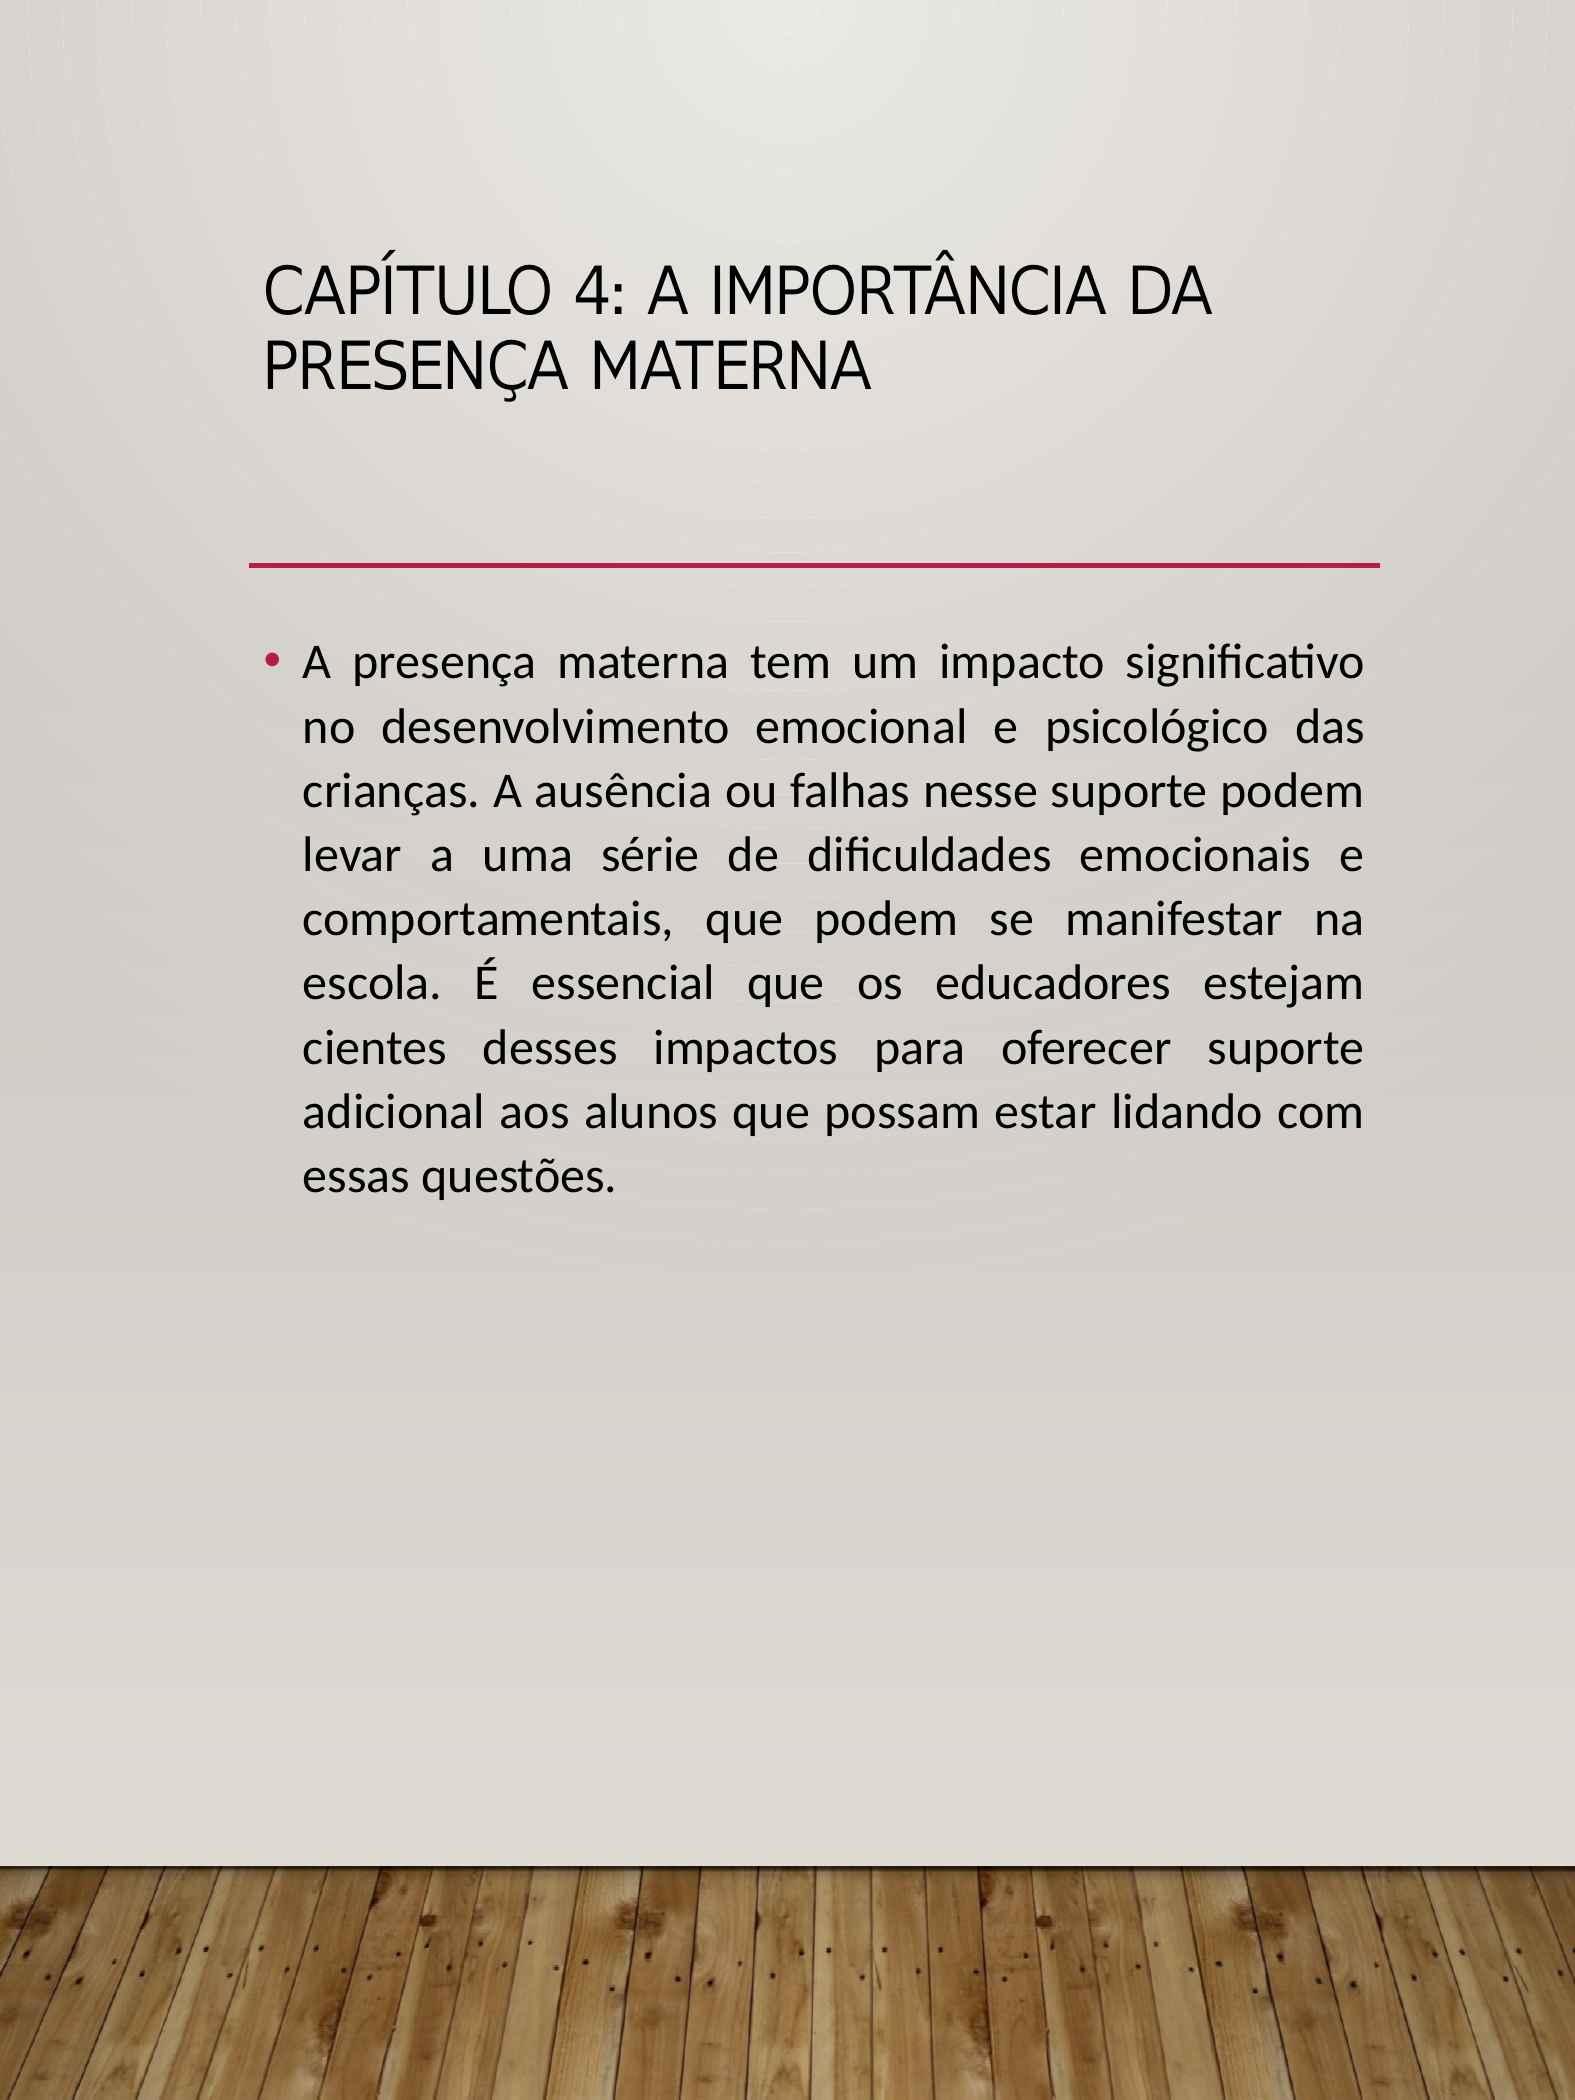

# Capítulo 4: A Importância da Presença Materna
A presença materna tem um impacto significativo no desenvolvimento emocional e psicológico das crianças. A ausência ou falhas nesse suporte podem levar a uma série de dificuldades emocionais e comportamentais, que podem se manifestar na escola. É essencial que os educadores estejam cientes desses impactos para oferecer suporte adicional aos alunos que possam estar lidando com essas questões.